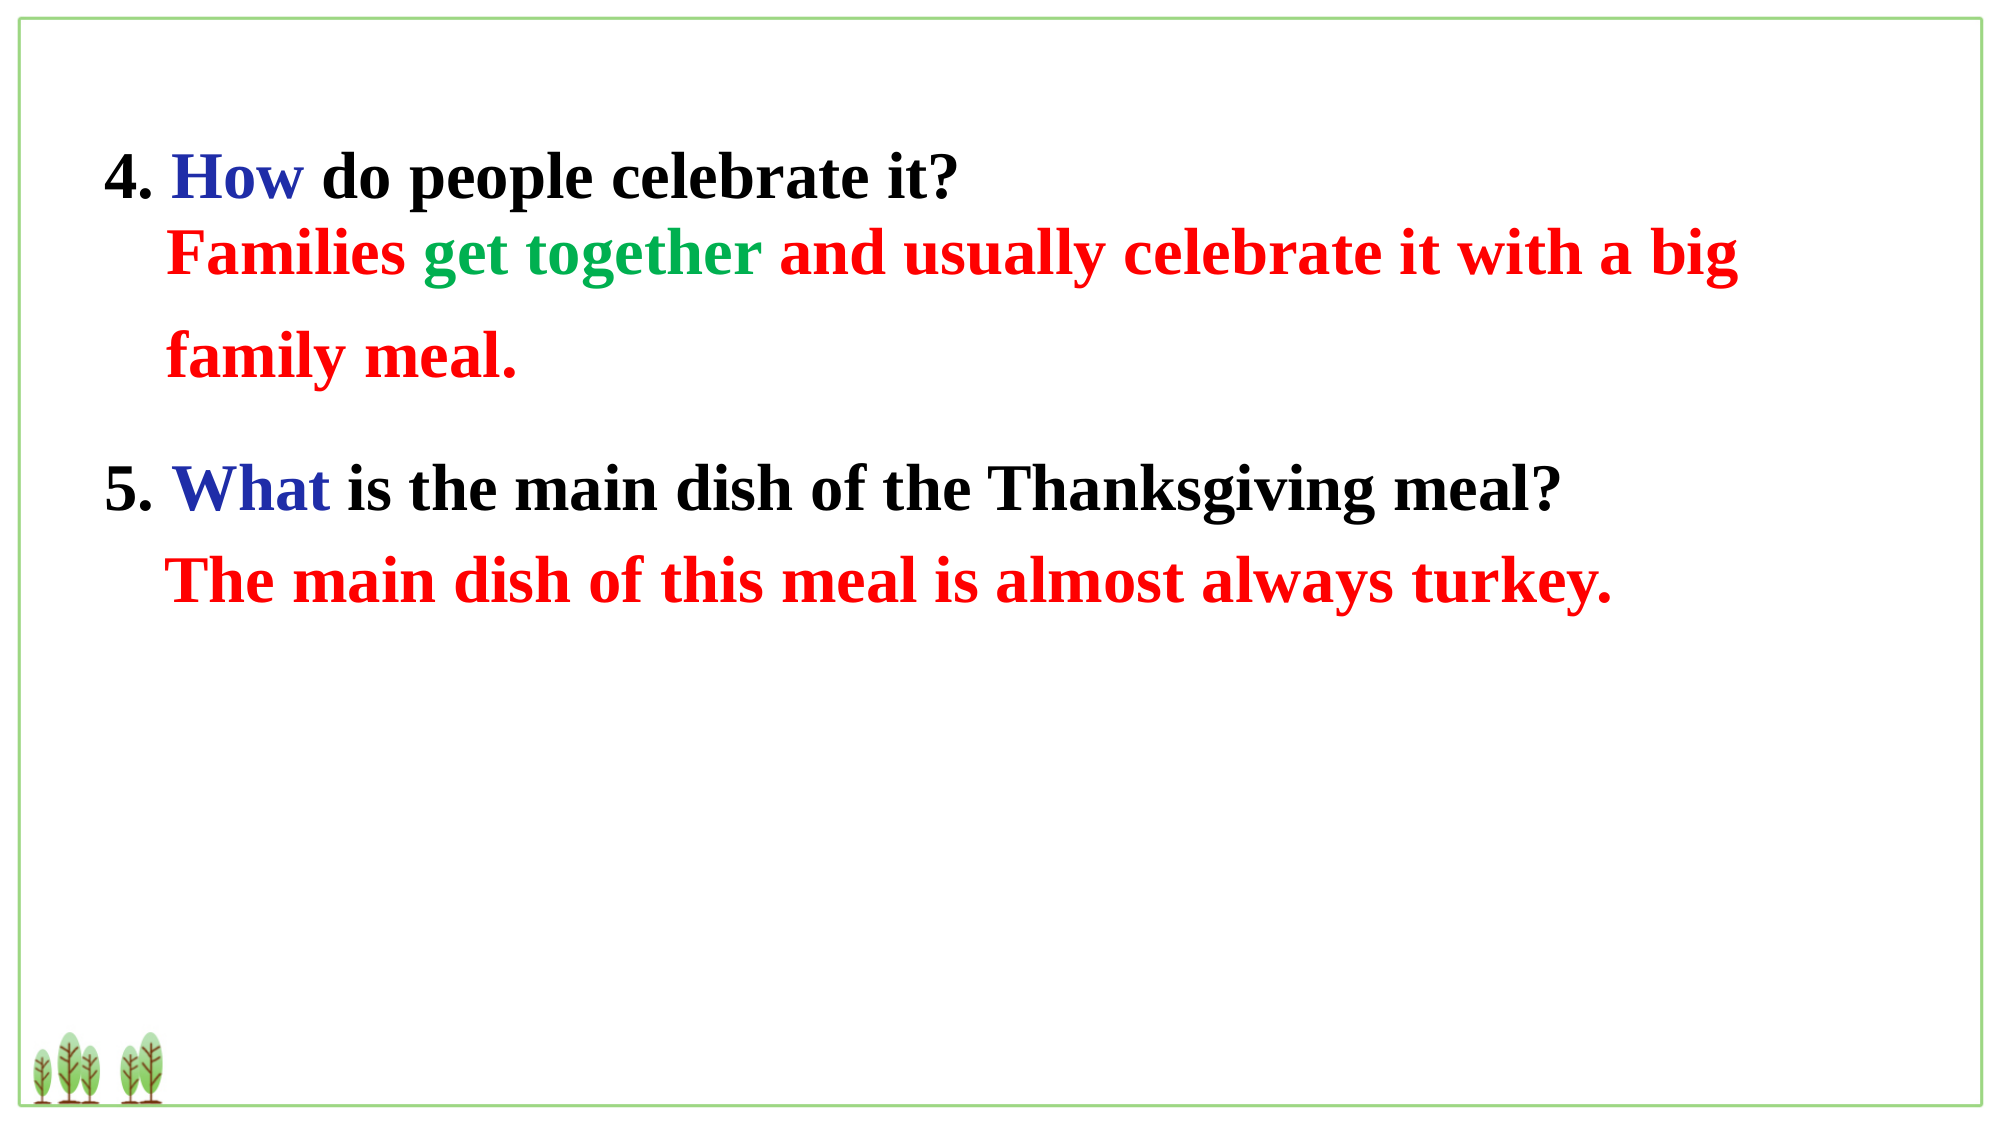

4. How do people celebrate it?

5. What is the main dish of the Thanksgiving meal?
Families get together and usually celebrate it with a big family meal.
The main dish of this meal is almost always turkey.